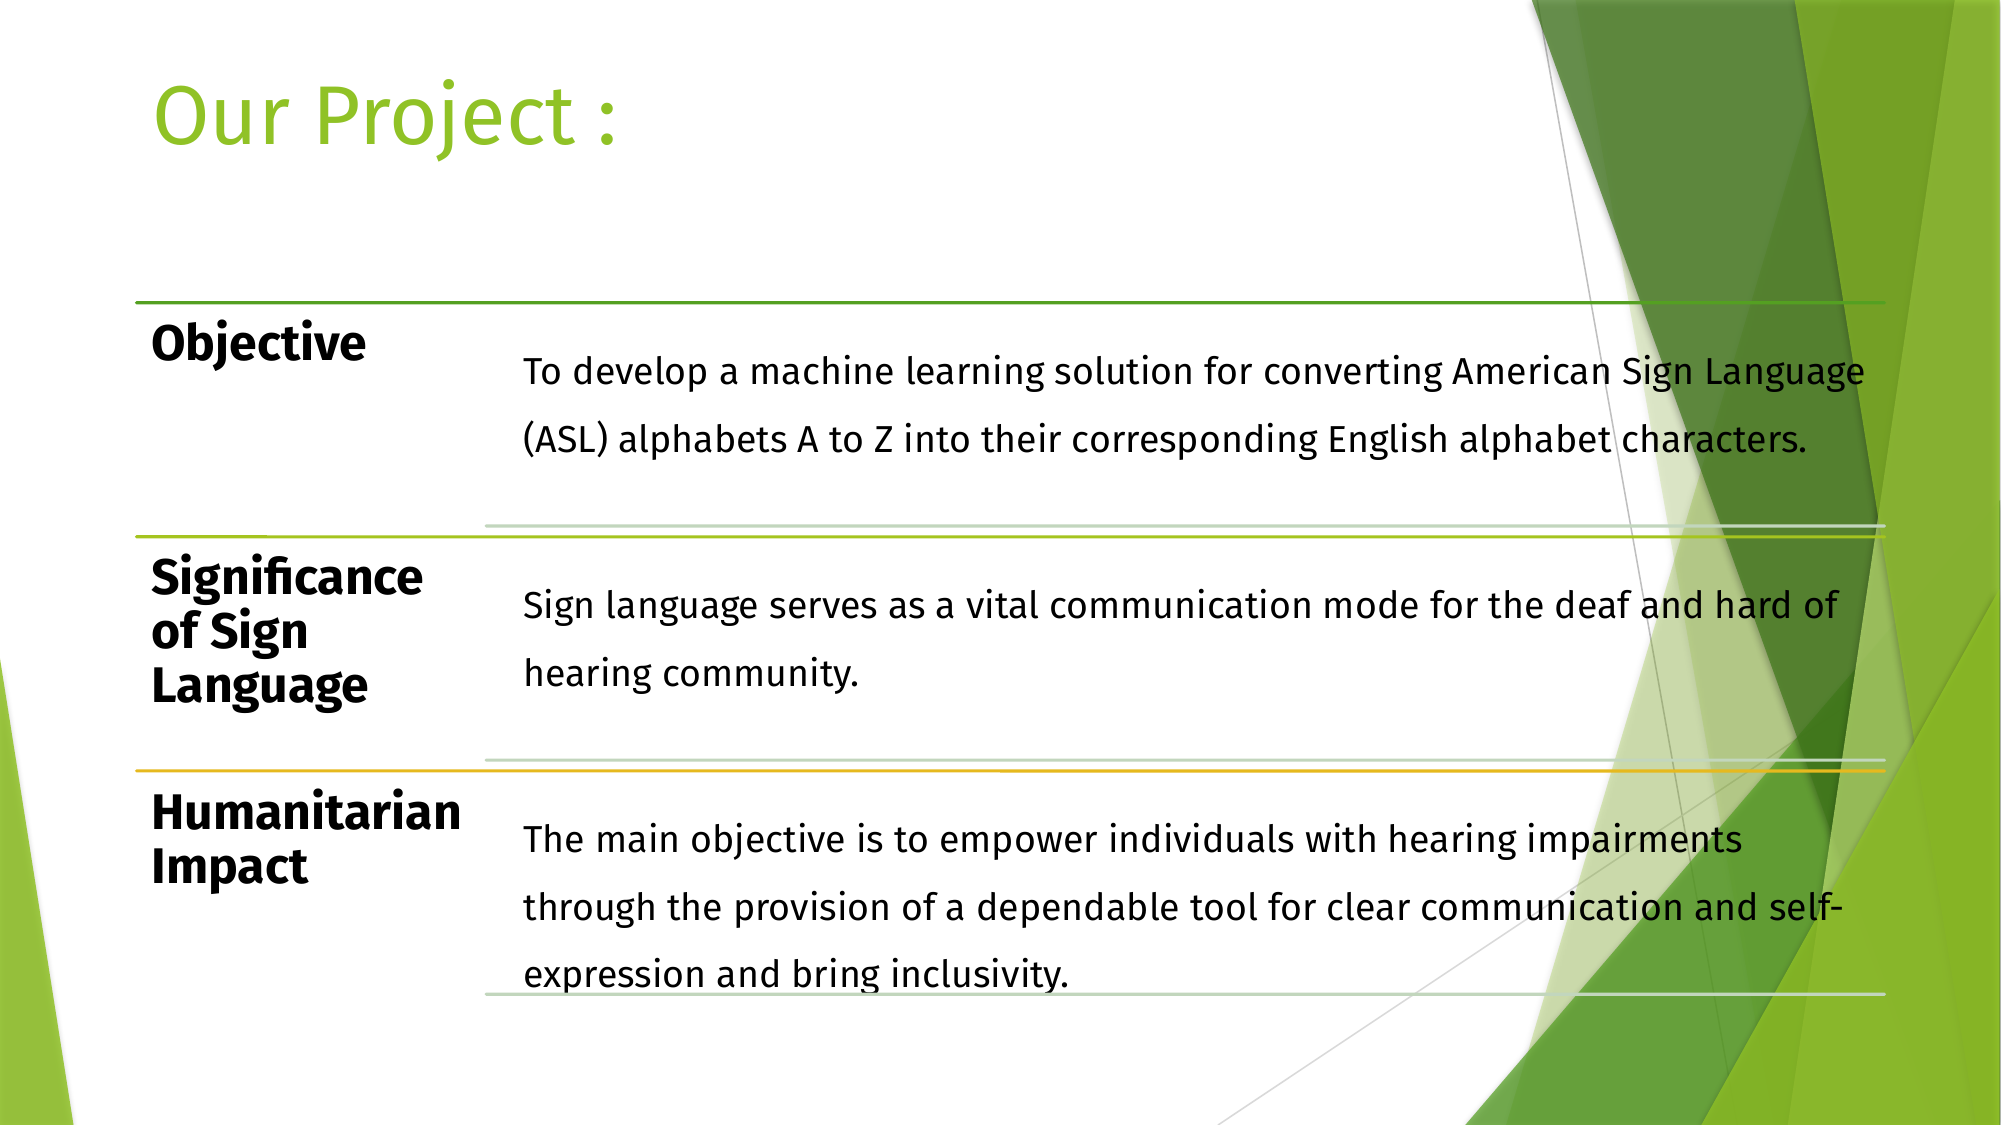

# Our Project :
Objective
To develop a machine learning solution for converting American Sign Language (ASL) alphabets A to Z into their corresponding English alphabet characters.
Significance of Sign Language
Sign language serves as a vital communication mode for the deaf and hard of hearing community.
Humanitarian Impact
The main objective is to empower individuals with hearing impairments through the provision of a dependable tool for clear communication and self-expression and bring inclusivity.